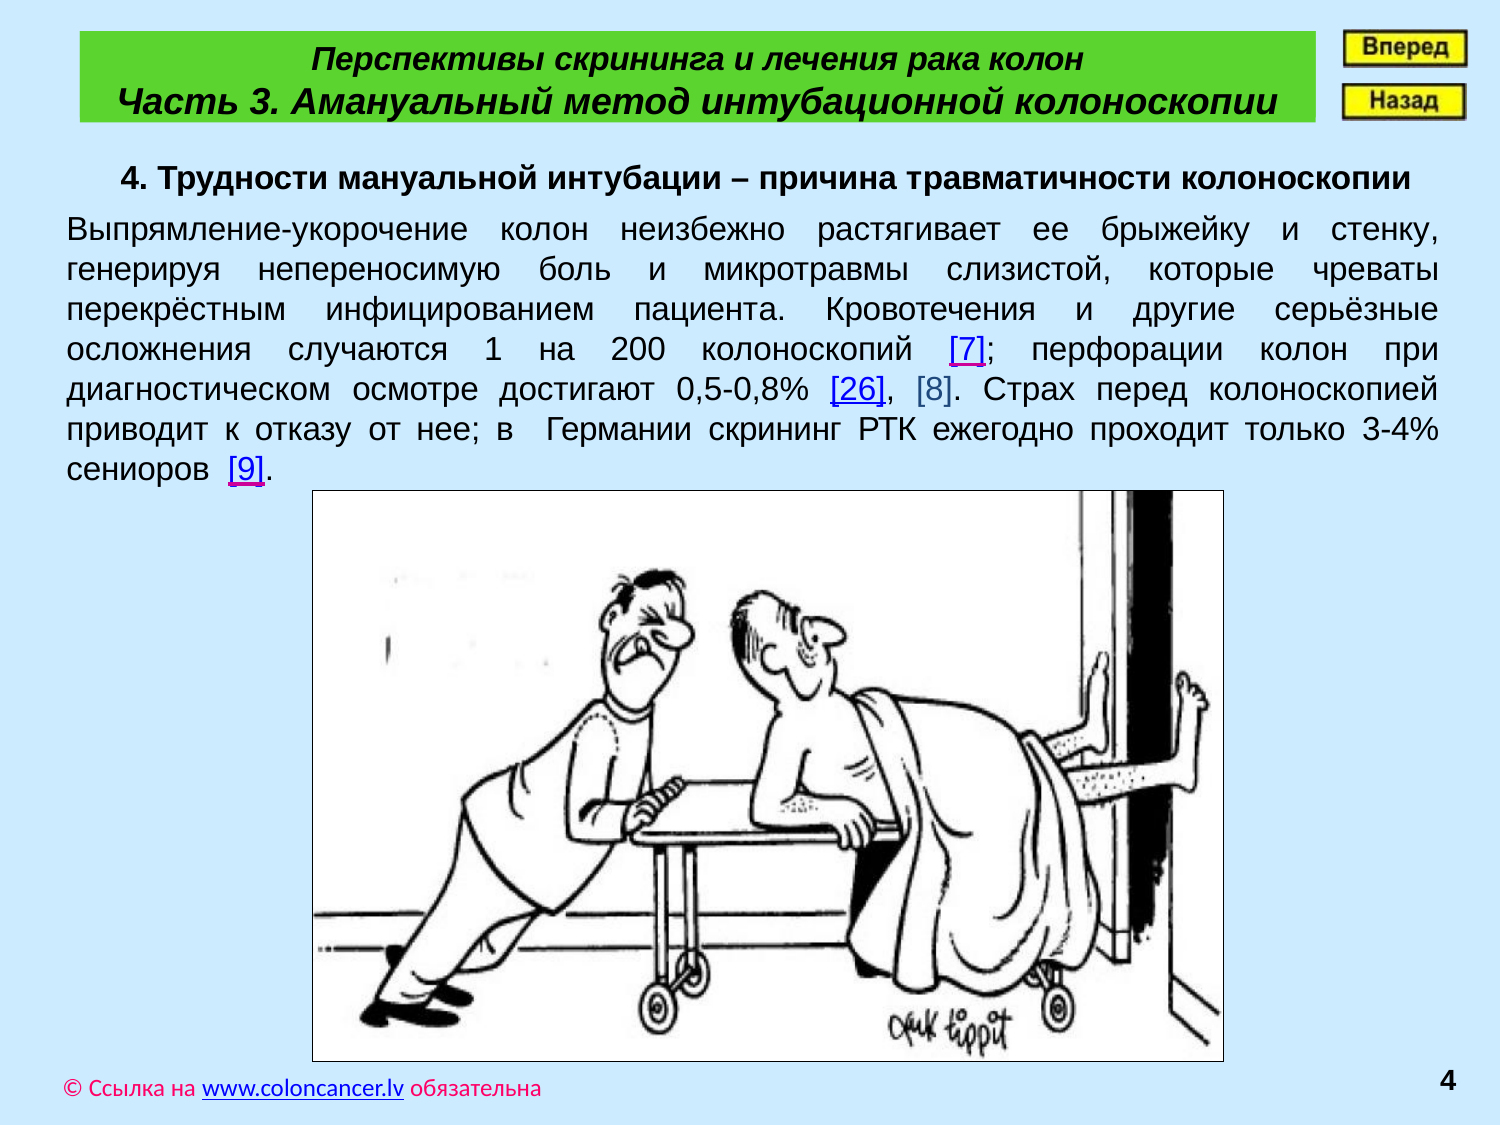

С.А.Матасов. Перспективы эндоскопического скрининга РТК
Часть 3. Амануальный метод интубационной колоноскопии
Перспективы скрининга и лечения рака колон
Часть 3. Амануальный метод интубационной колоноскопии

4. Трудности мануальной интубации – причина травматичности колоноскопии
Выпрямление-укорочение колон неизбежно растягивает ее брыжейку и стенку, генерируя непереносимую боль и микротравмы слизистой, которые чреваты перекрёстным инфицированием пациента. Кровотечения и другие серьёзные осложнения случаются 1 на 200 колоноскопий [7]; перфорации колон при диагностическом осмотре достигают 0,5-0,8% [26], [8]. Страх перед колоноскопией приводит к отказу от нее; в  Германии скрининг РТК ежегодно проходит только 3-4% сениоров [9].

4
© Ссылка на www.coloncancer.lv обязательна